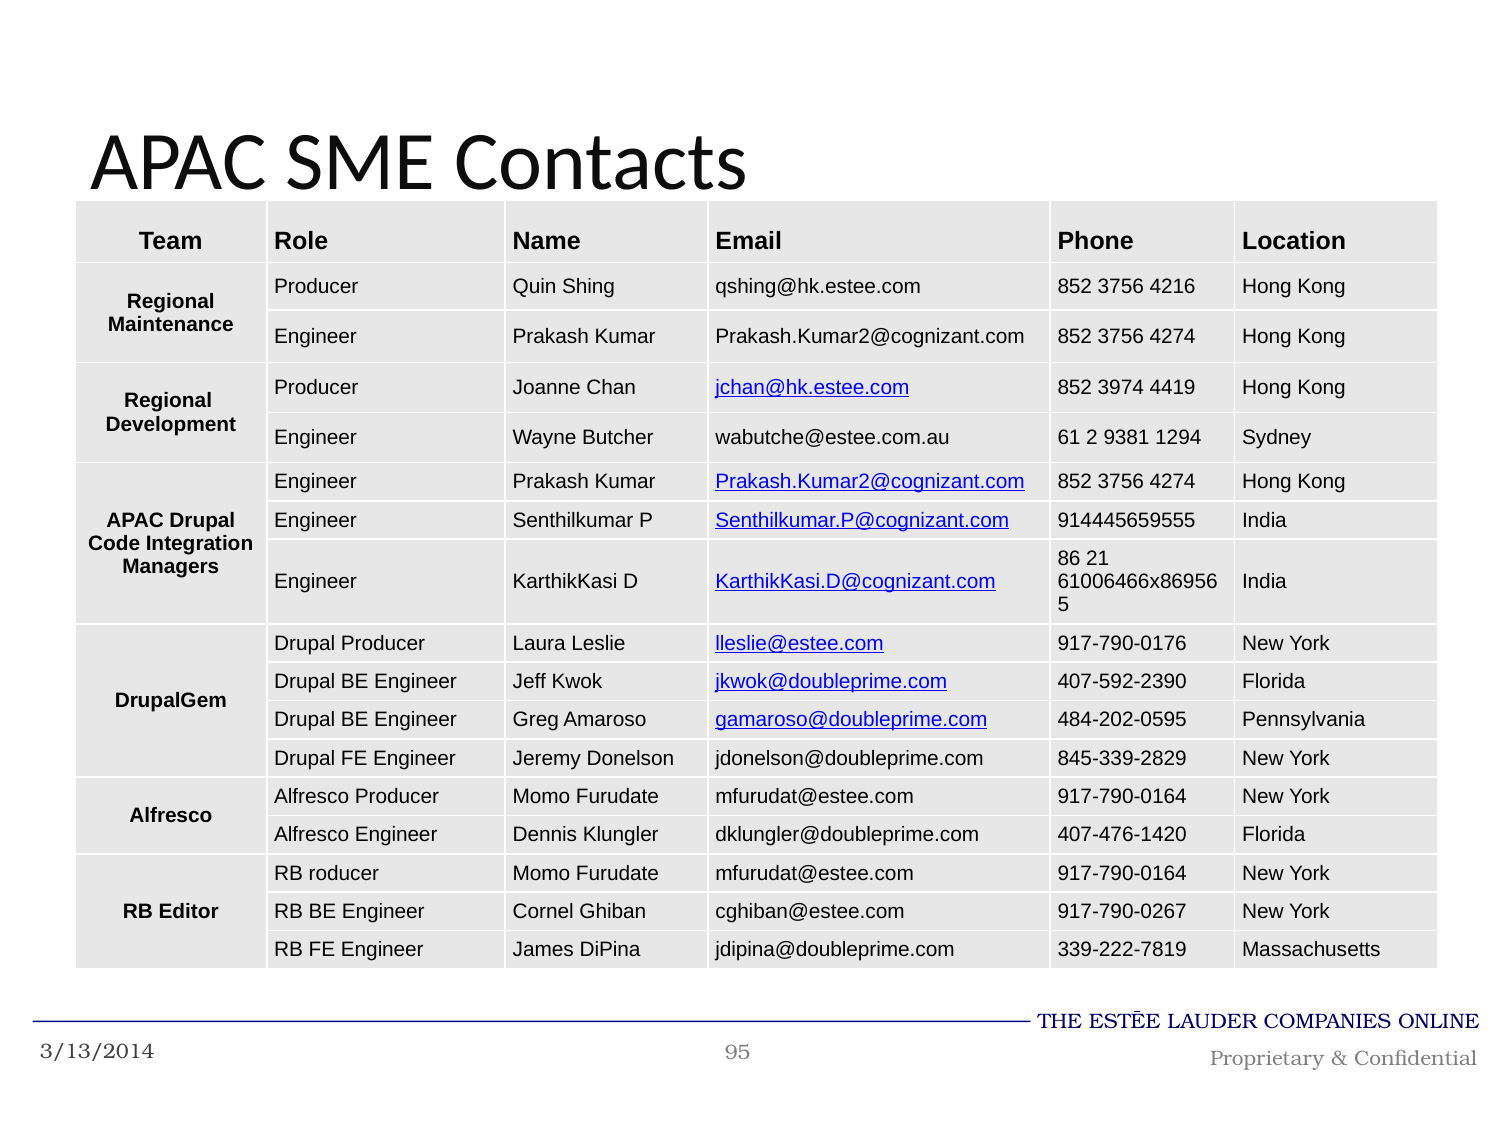

# APAC SME Contacts
| Team | Role | Name | Email | Phone | Location |
| --- | --- | --- | --- | --- | --- |
| Regional Maintenance | Producer | Quin Shing | qshing@hk.estee.com | 852 3756 4216 | Hong Kong |
|  | Engineer | Prakash Kumar | Prakash.Kumar2@cognizant.com | 852 3756 4274 | Hong Kong |
| Regional Development | Producer | Joanne Chan | jchan@hk.estee.com | 852 3974 4419 | Hong Kong |
|  | Engineer | Wayne Butcher | wabutche@estee.com.au | 61 2 9381 1294 | Sydney |
| APAC Drupal Code Integration Managers | Engineer | Prakash Kumar | Prakash.Kumar2@cognizant.com | 852 3756 4274 | Hong Kong |
|  | Engineer | Senthilkumar P | Senthilkumar.P@cognizant.com | 914445659555 | India |
|  | Engineer | KarthikKasi D | KarthikKasi.D@cognizant.com | 86 21 61006466x869565 | India |
| DrupalGem | Drupal Producer | Laura Leslie | lleslie@estee.com | 917-790-0176 | New York |
|  | Drupal BE Engineer | Jeff Kwok | jkwok@doubleprime.com | 407-592-2390 | Florida |
|  | Drupal BE Engineer | Greg Amaroso | gamaroso@doubleprime.com | 484-202-0595 | Pennsylvania |
|  | Drupal FE Engineer | Jeremy Donelson | jdonelson@doubleprime.com | 845-339-2829 | New York |
| Alfresco | Alfresco Producer | Momo Furudate | mfurudat@estee.com | 917-790-0164 | New York |
|  | Alfresco Engineer | Dennis Klungler | dklungler@doubleprime.com | 407-476-1420 | Florida |
| RB Editor | RB roducer | Momo Furudate | mfurudat@estee.com | 917-790-0164 | New York |
|  | RB BE Engineer | Cornel Ghiban | cghiban@estee.com | 917-790-0267 | New York |
|  | RB FE Engineer | James DiPina | jdipina@doubleprime.com | 339-222-7819 | Massachusetts |
3/13/2014